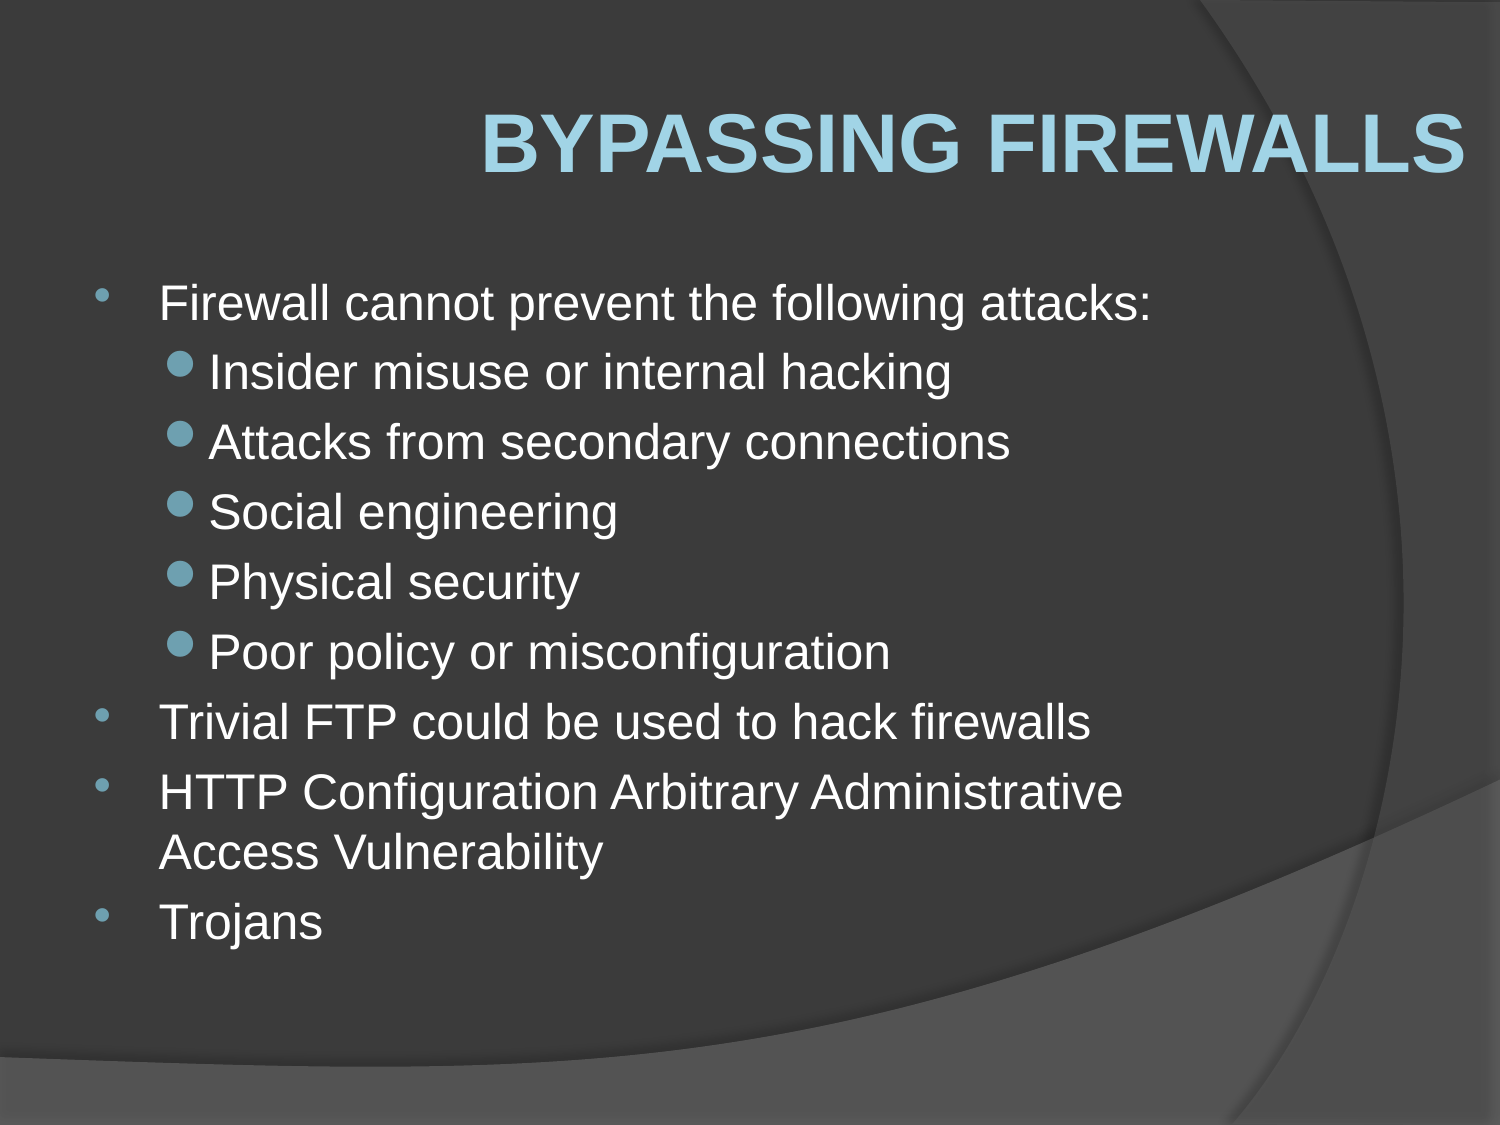

# Bypassing Firewalls
Firewall cannot prevent the following attacks:
Insider misuse or internal hacking
Attacks from secondary connections
Social engineering
Physical security
Poor policy or misconfiguration
Trivial FTP could be used to hack firewalls
HTTP Configuration Arbitrary Administrative Access Vulnerability
Trojans